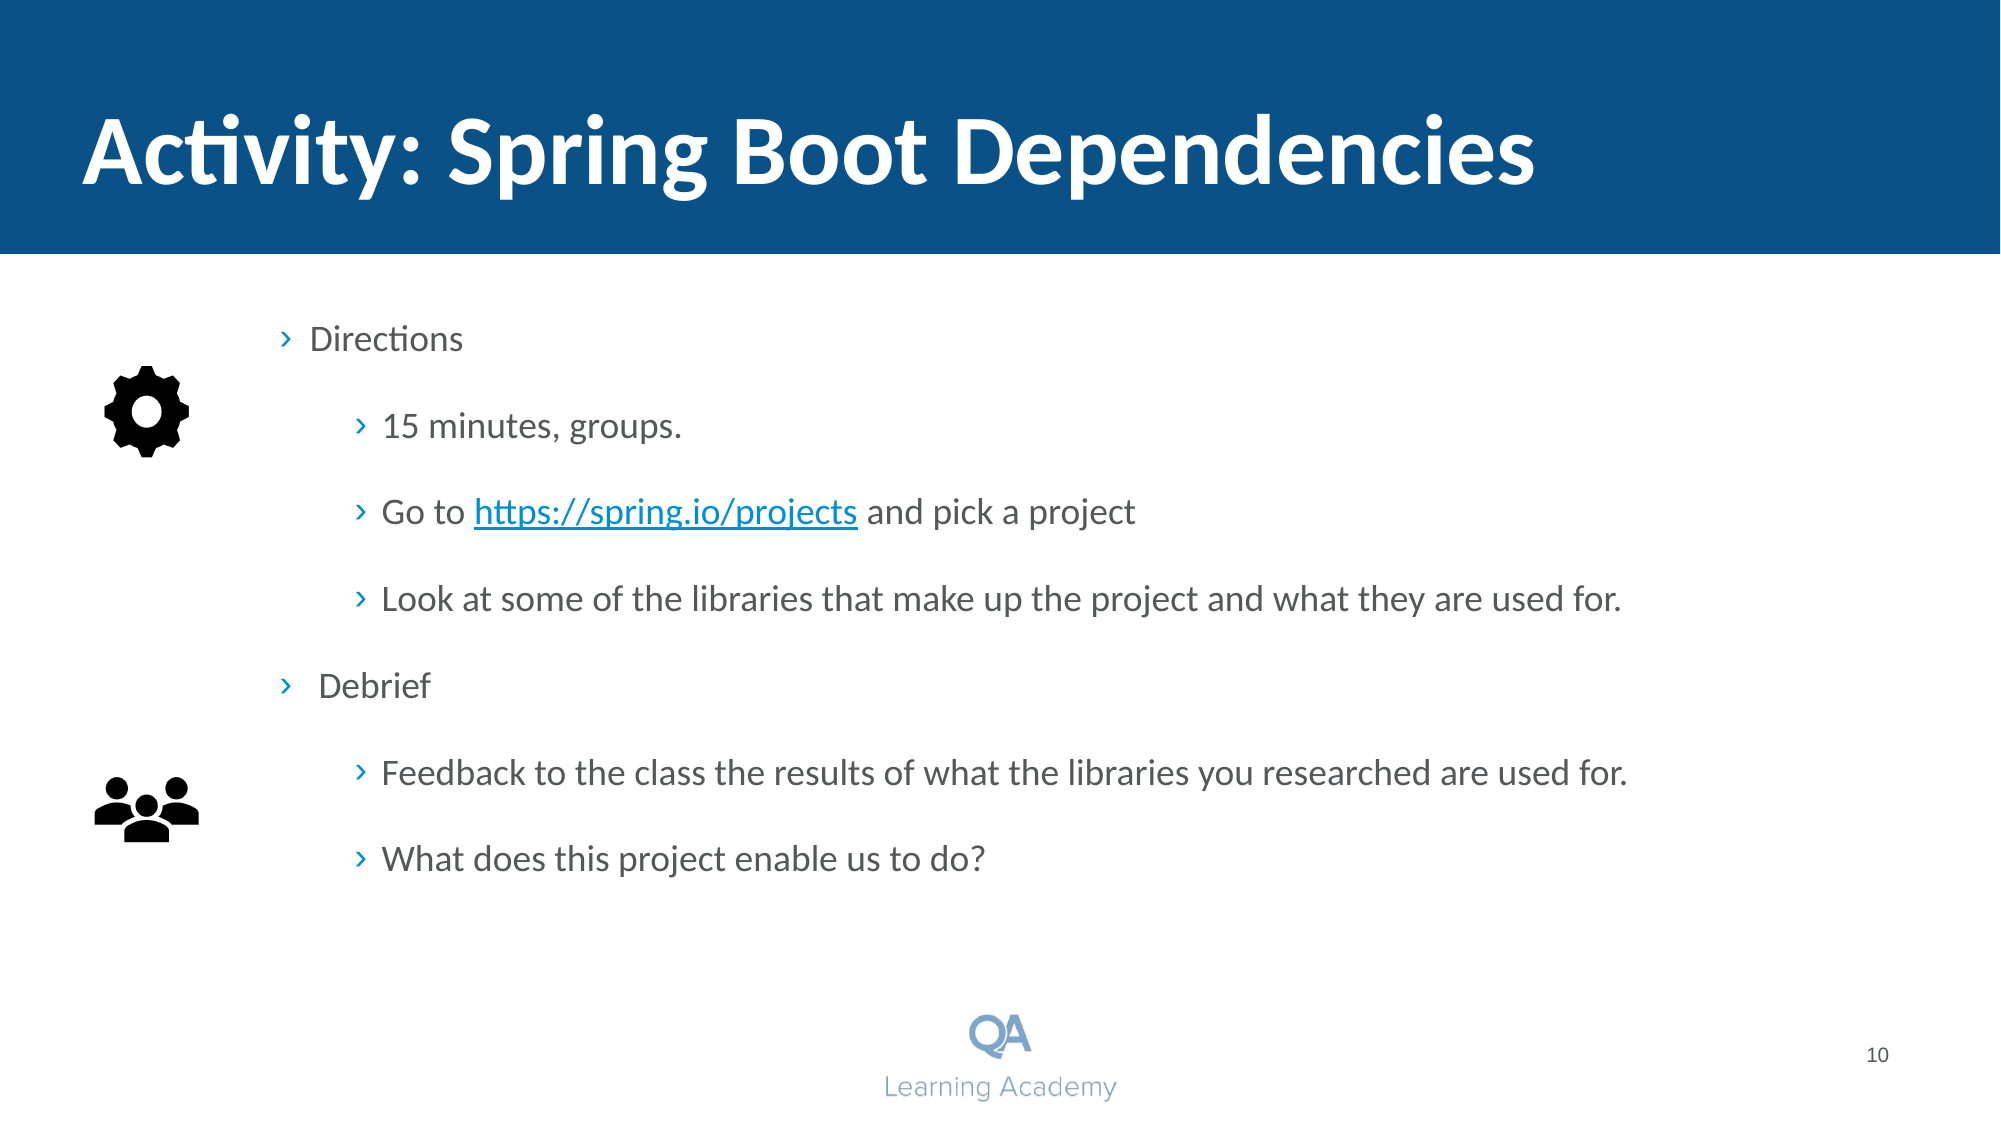

# Activity: Spring Boot Dependencies
Directions
15 minutes, groups.
Go to https://spring.io/projects and pick a project
Look at some of the libraries that make up the project and what they are used for.
 Debrief
Feedback to the class the results of what the libraries you researched are used for.
What does this project enable us to do?

10